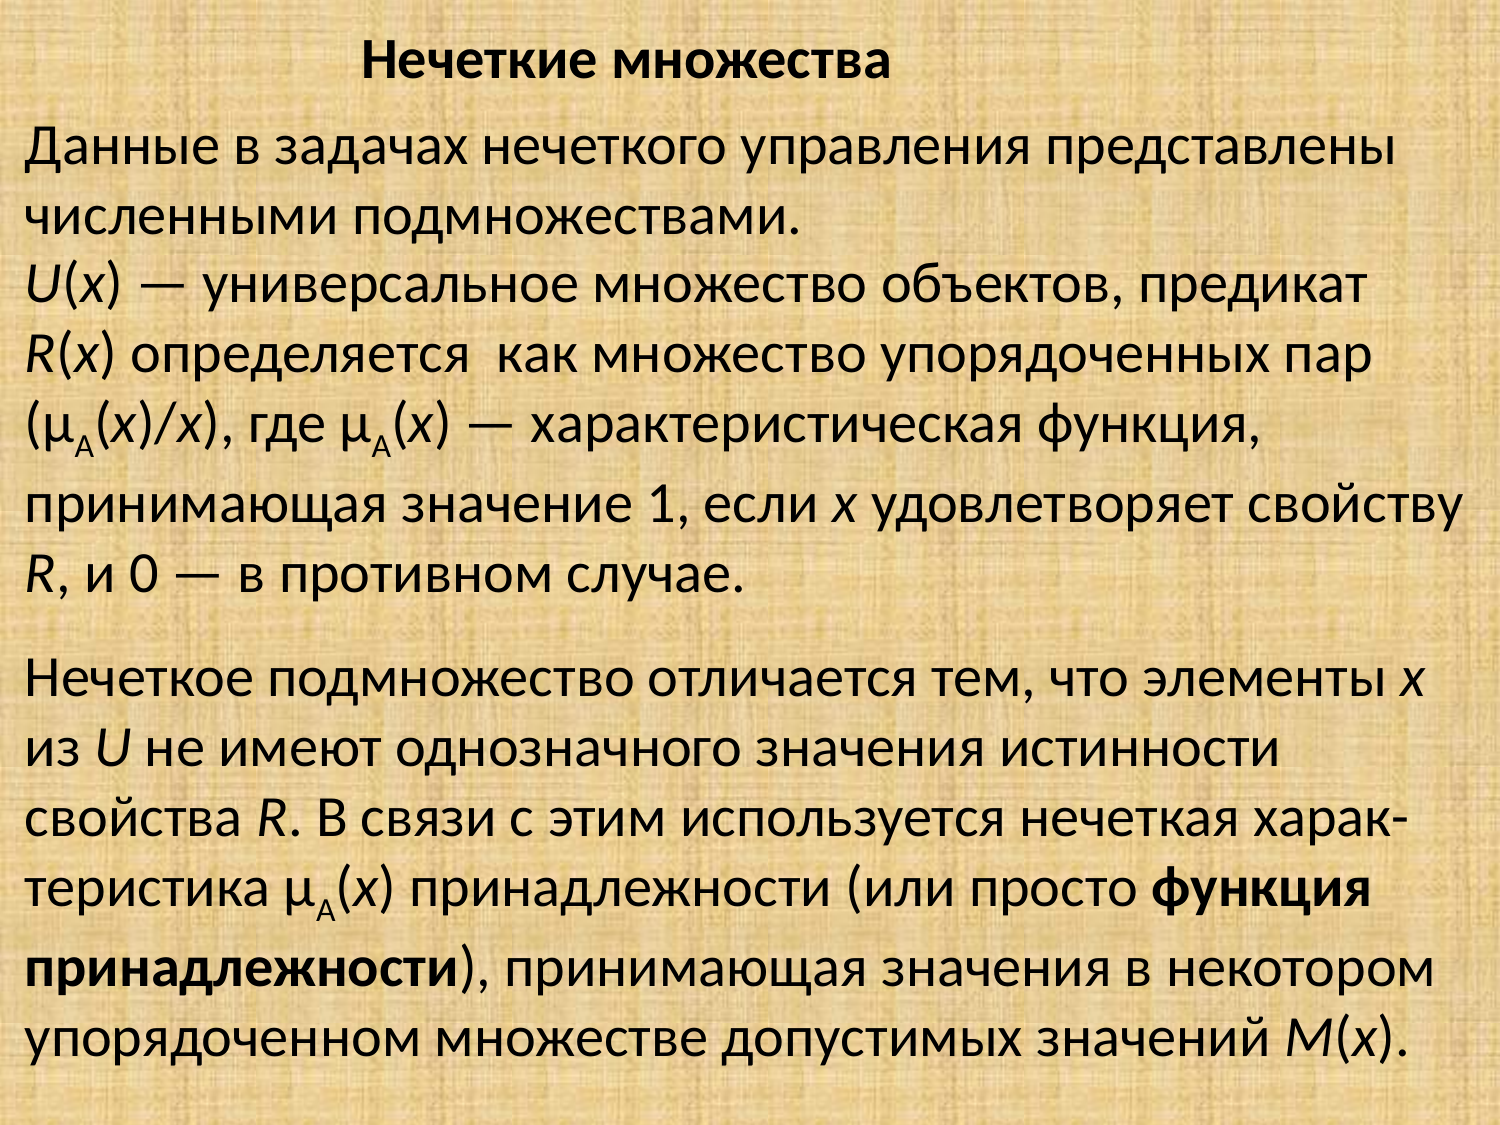

Нечеткие множества
Данные в задачах нечеткого управления представлены численными подмножествами.
U(x) — универсальное множество объектов, предикат R(x) определяется  как множество упорядоченных пар (µA(х)/х), где µA(х) — характеристическая функция, принимающая значение 1, если x удовлетворяет свойству R, и 0 — в противном случае.
Нечеткое подмножество отличается тем, что элементы x из U не имеют однозначного значения истинности свойства R. В связи с этим используется нечеткая харак-теристика µA(х) принадлежности (или просто функция принадлежности), принимающая значения в некотором упорядоченном множестве допустимых значений M(x).